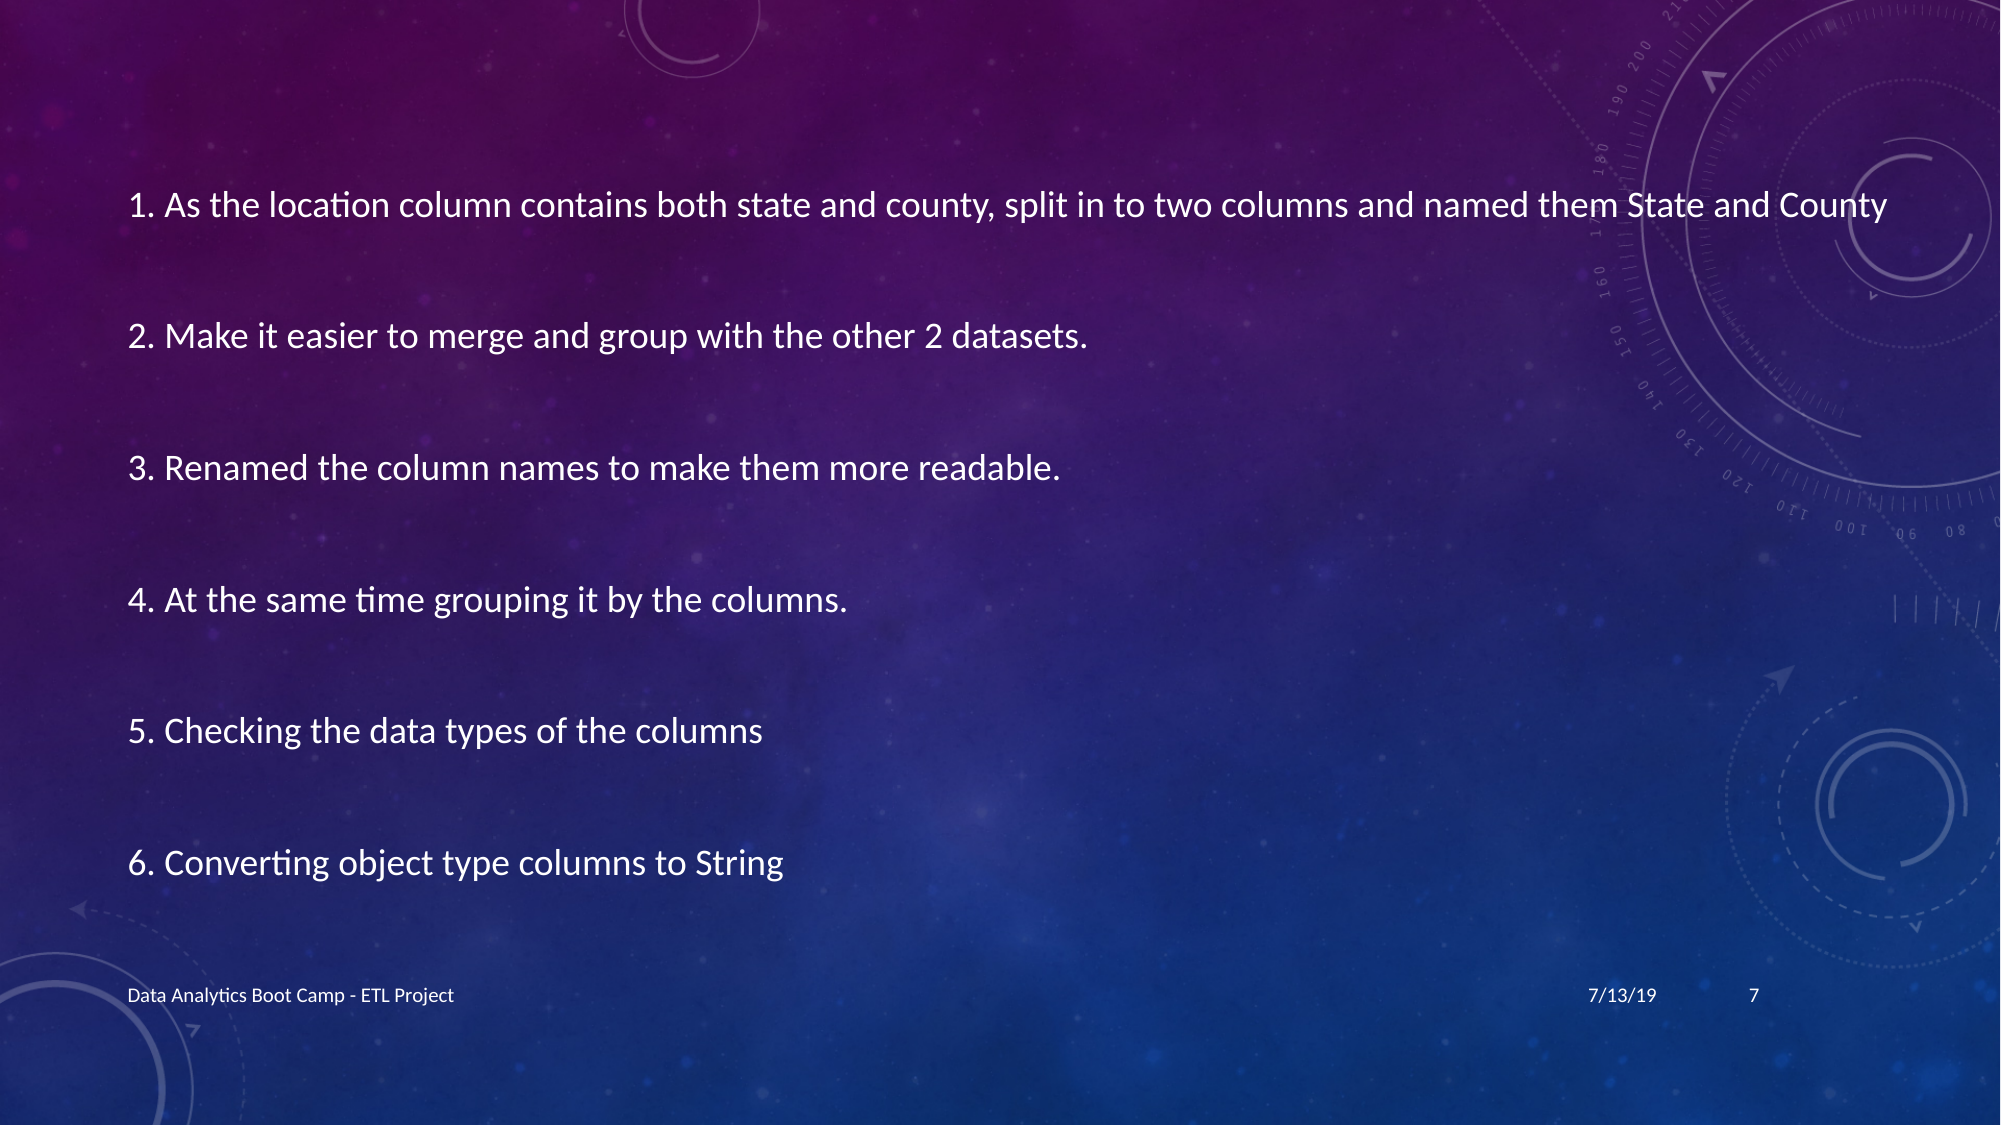

1. As the location column contains both state and county, split in to two columns and named them State and County

2. Make it easier to merge and group with the other 2 datasets.

3. Renamed the column names to make them more readable.

4. At the same time grouping it by the columns.

5. Checking the data types of the columns

6. Converting object type columns to String
Data Analytics Boot Camp - ETL Project
7/13/19
7